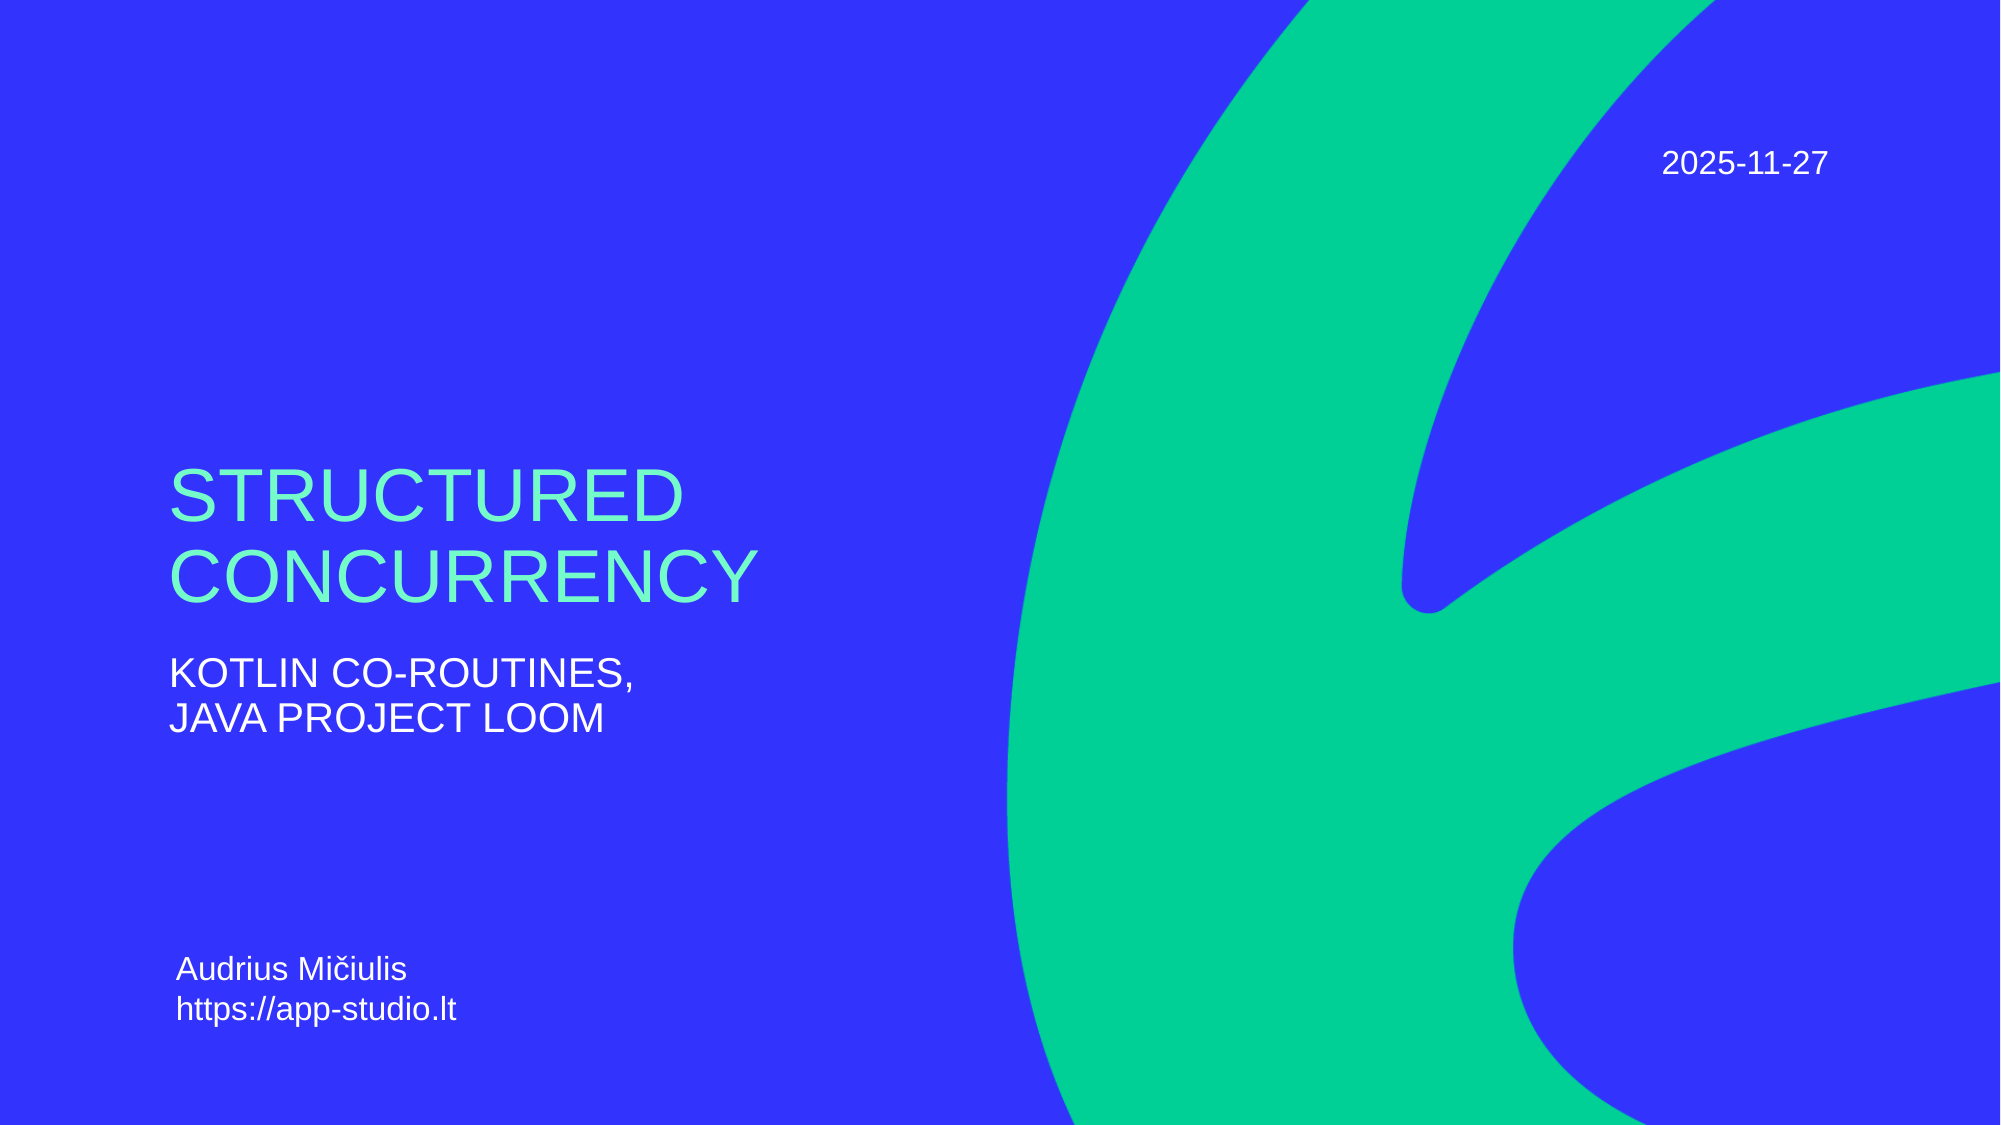

2025-11-27
# STRUCTURED CONCURRENCY
KOTLIN CO-ROUTINES,
JAVA PROJECT LOOM
Audrius Mičiulis
https://app-studio.lt